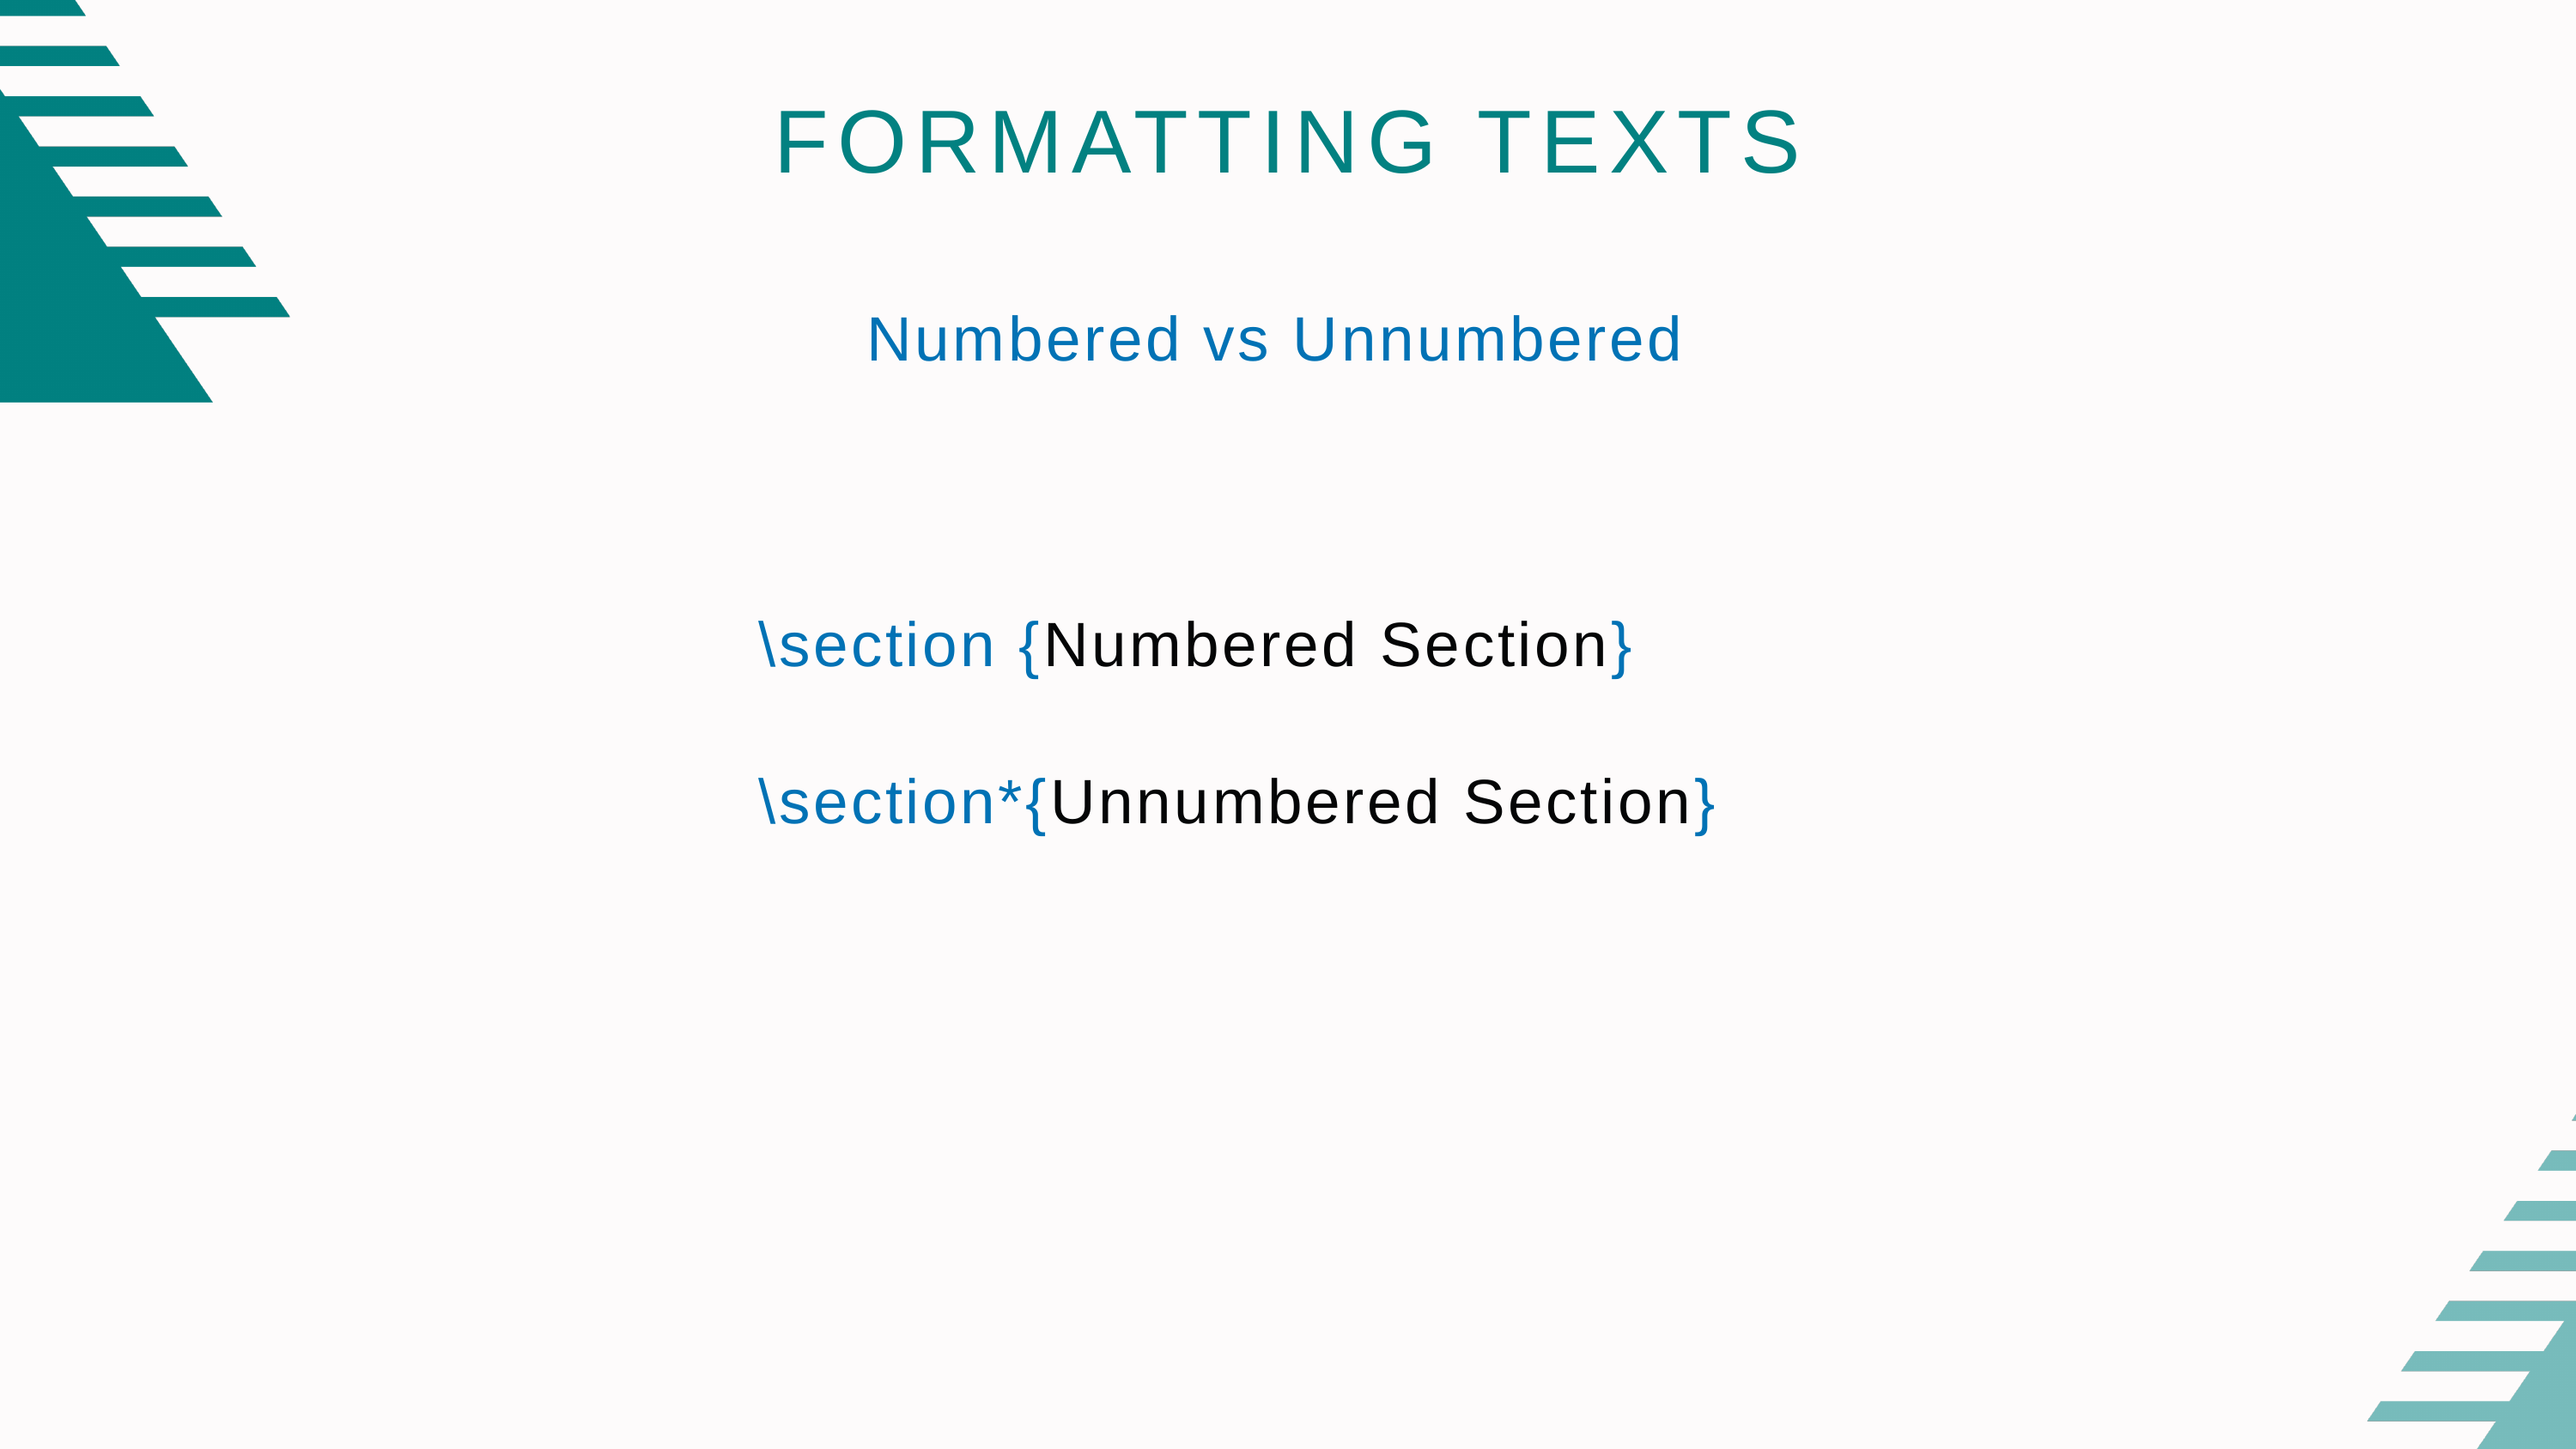

FORMATTING TEXTS
Numbered vs Unnumbered
\section {Numbered Section}
\section*{Unnumbered Section}